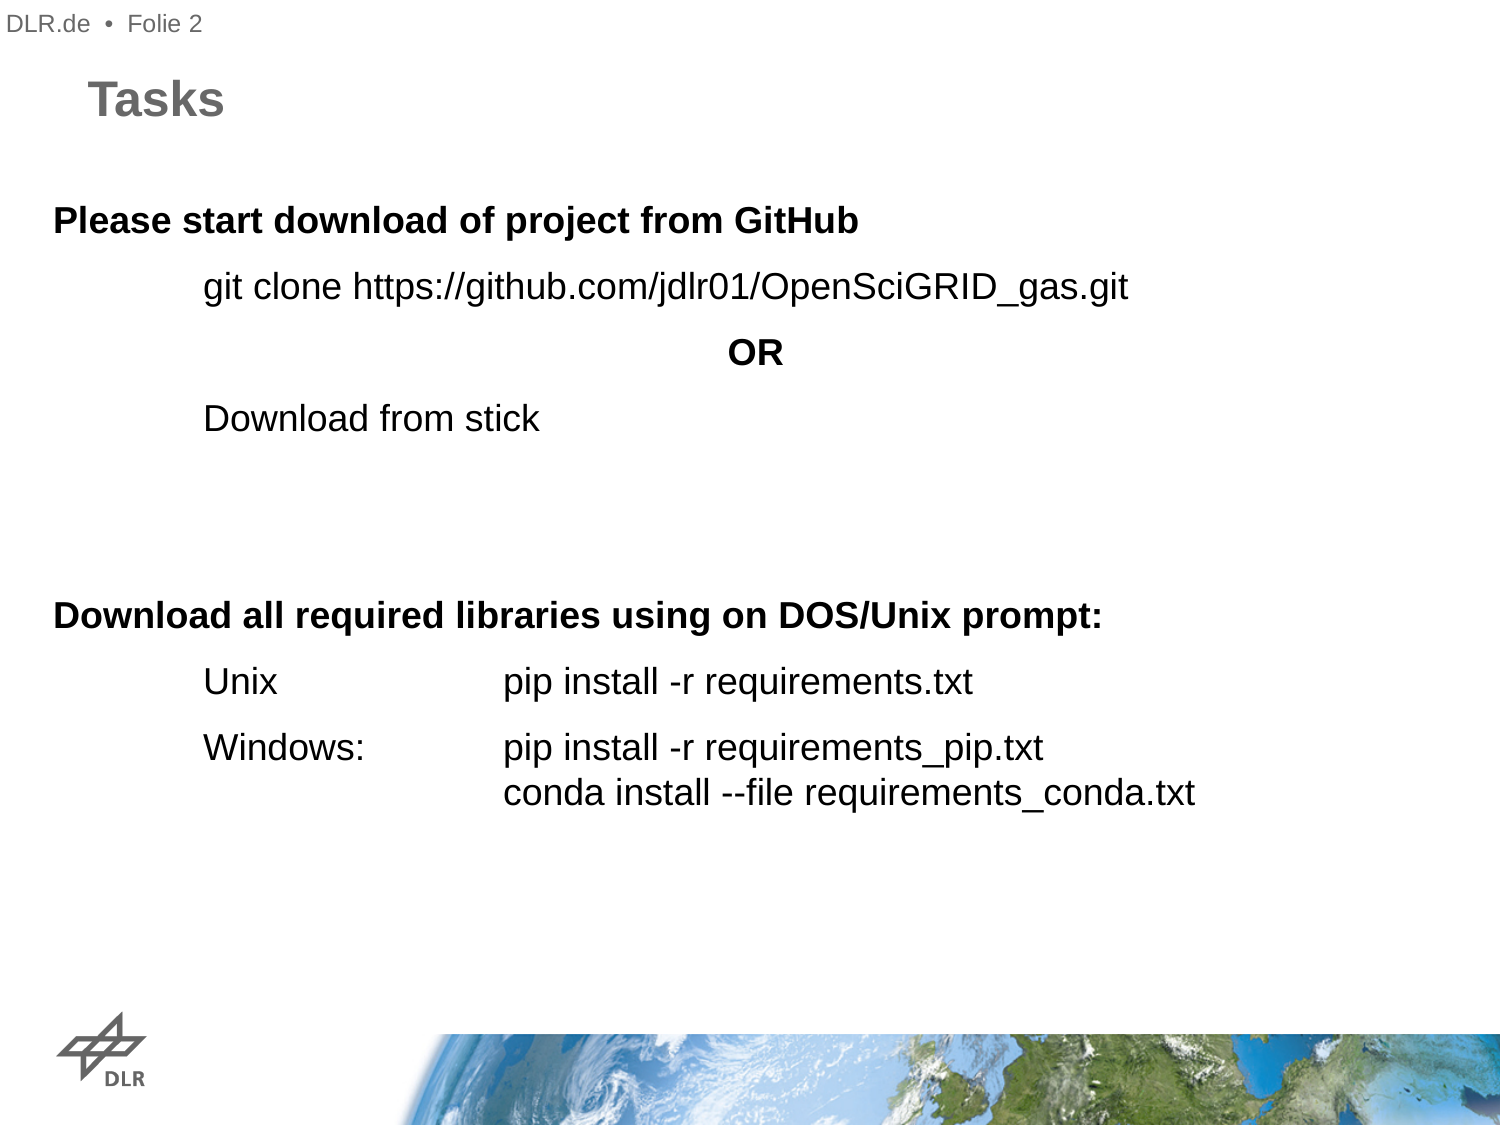

DLR.de  •  Folie 2
# Tasks
Please start download of project from GitHub
	git clone https://github.com/jdlr01/OpenSciGRID_gas.git
OR
	Download from stick

Download all required libraries using on DOS/Unix prompt:
	Unix 		pip install -r requirements.txt
	Windows: 	pip install -r requirements_pip.txt
			conda install --file requirements_conda.txt